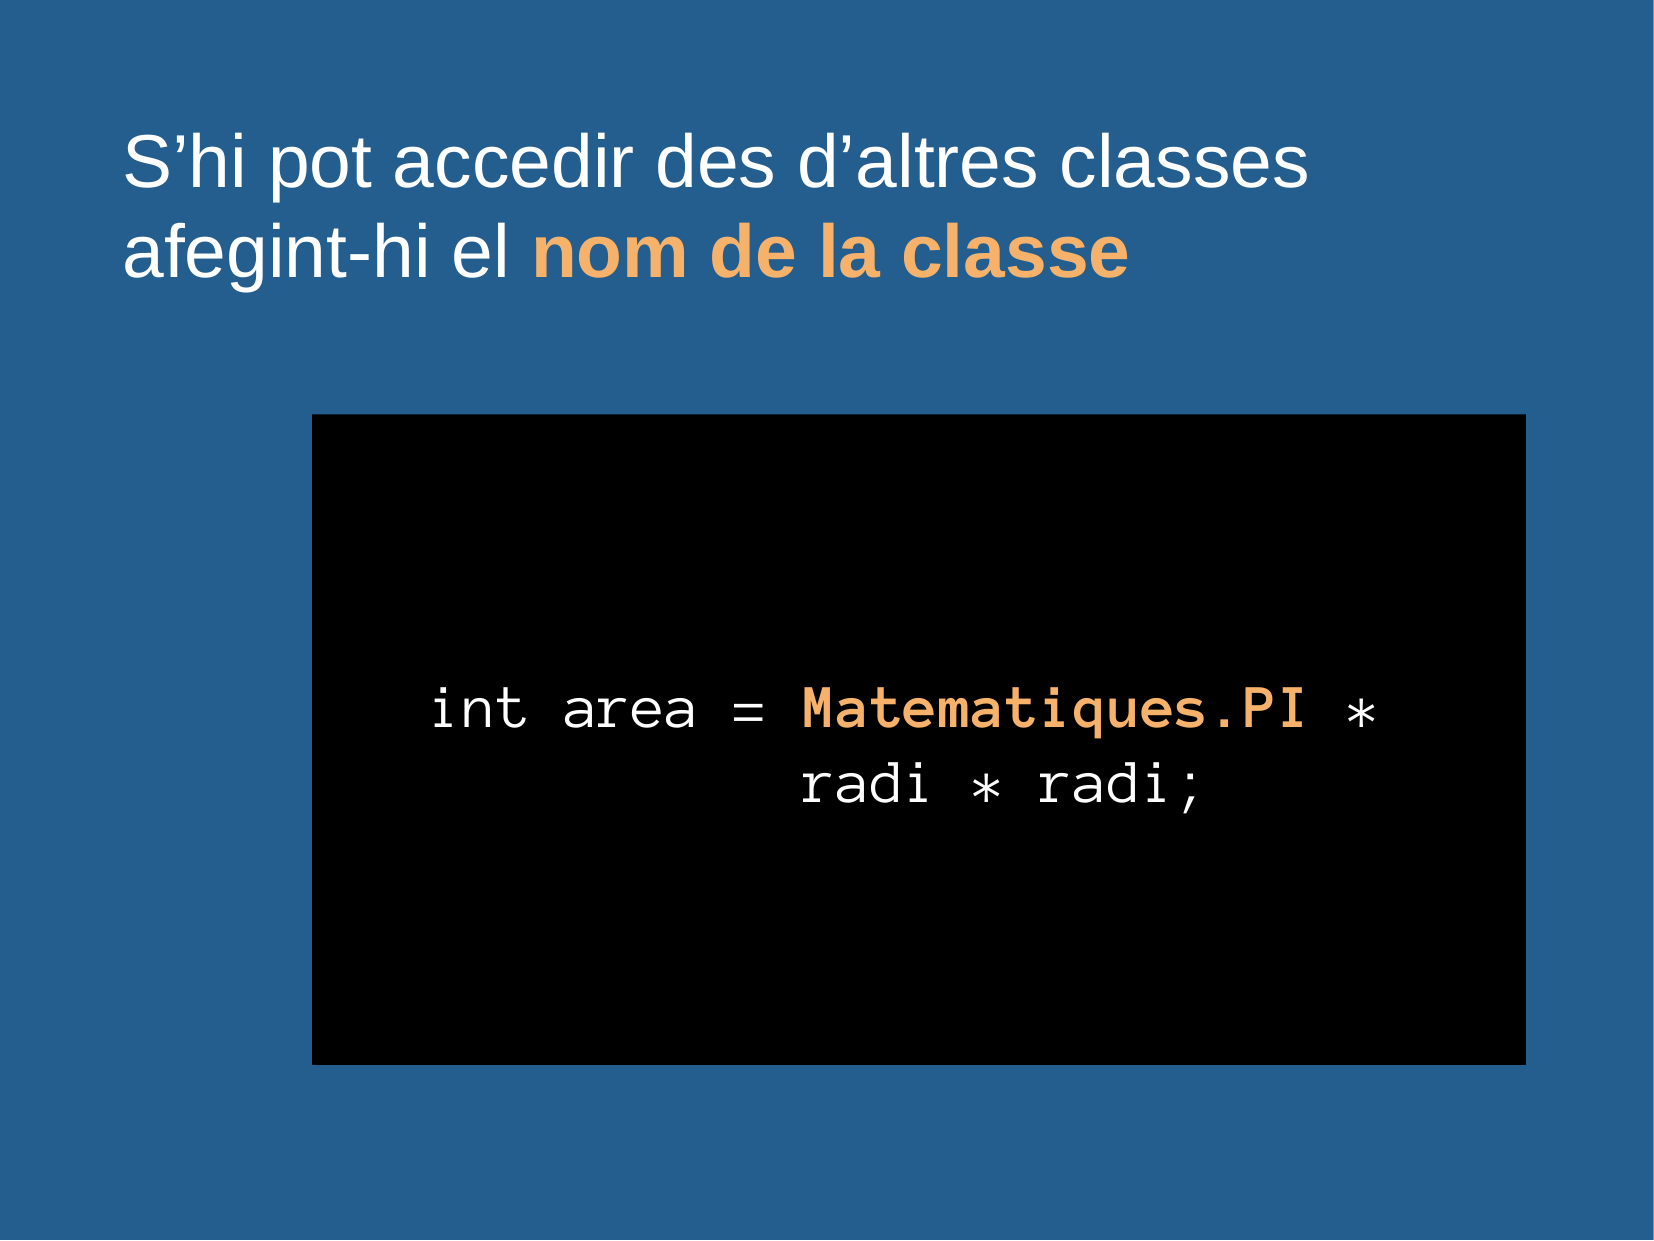

S’hi pot accedir des d’altres classes afegint-hi el nom de la classe
   int area = Matematiques.PI *
              radi * radi;